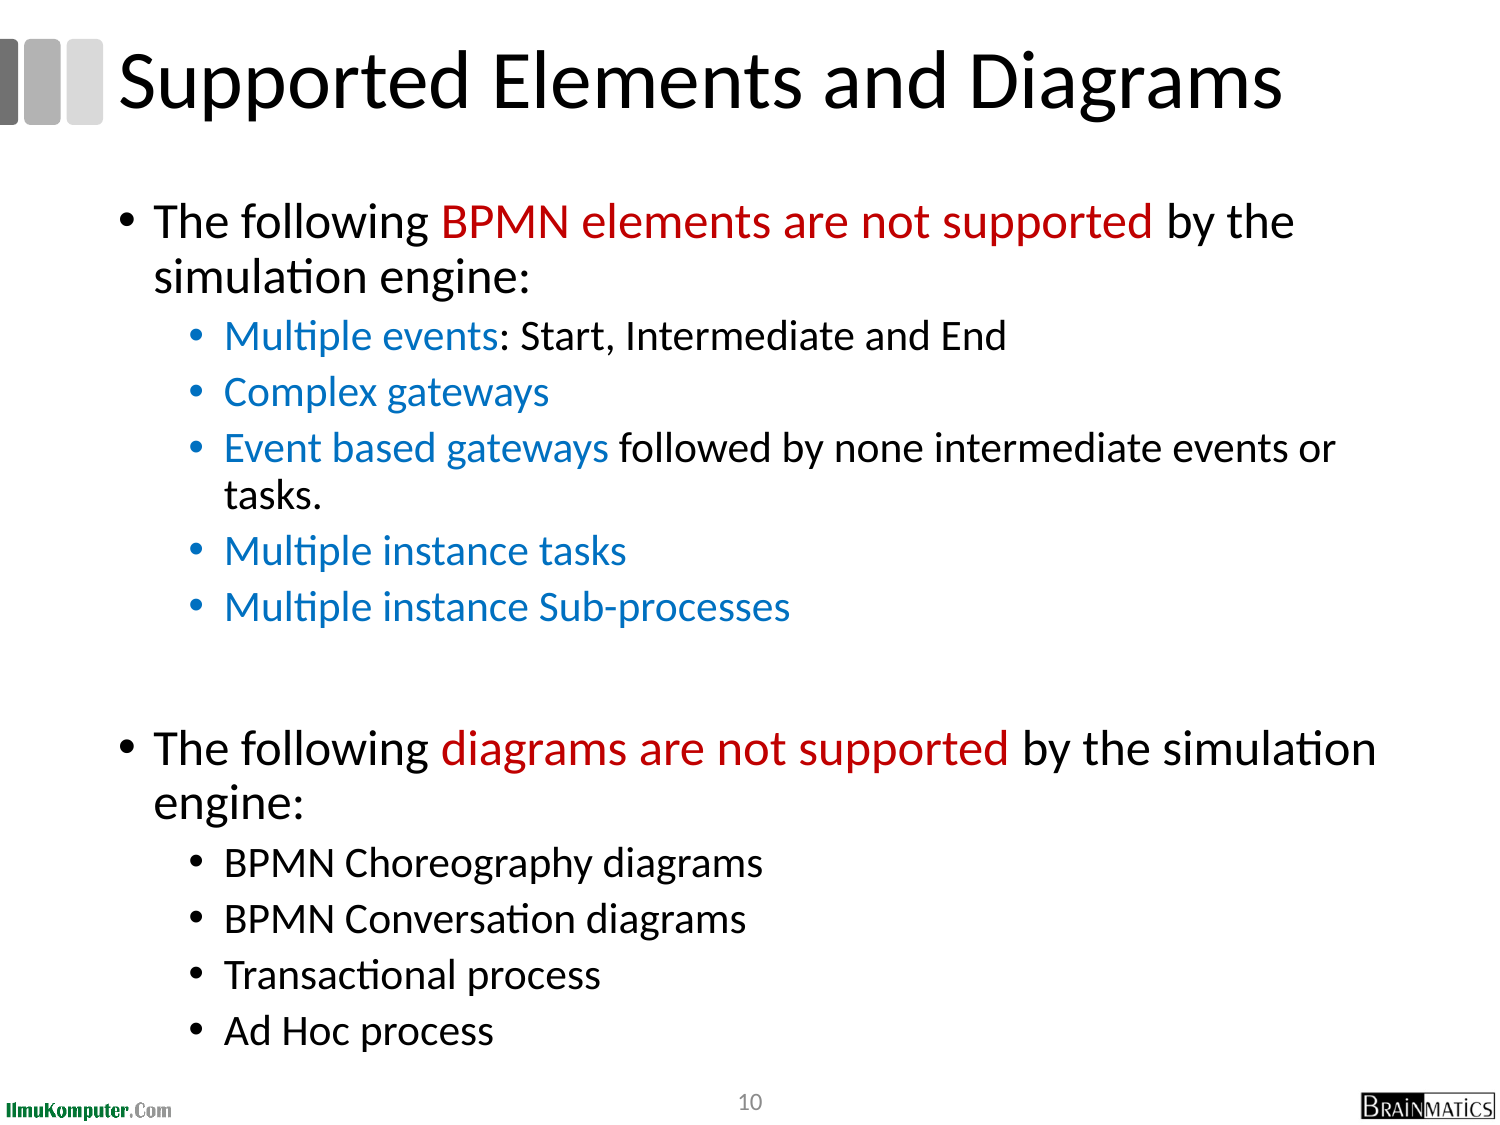

# Supported Elements and Diagrams
The following BPMN elements are not supported by the simulation engine:
Multiple events: Start, Intermediate and End
Complex gateways
Event based gateways followed by none intermediate events or tasks.
Multiple instance tasks
Multiple instance Sub-processes

The following diagrams are not supported by the simulation engine:
BPMN Choreography diagrams
BPMN Conversation diagrams
Transactional process
Ad Hoc process

10